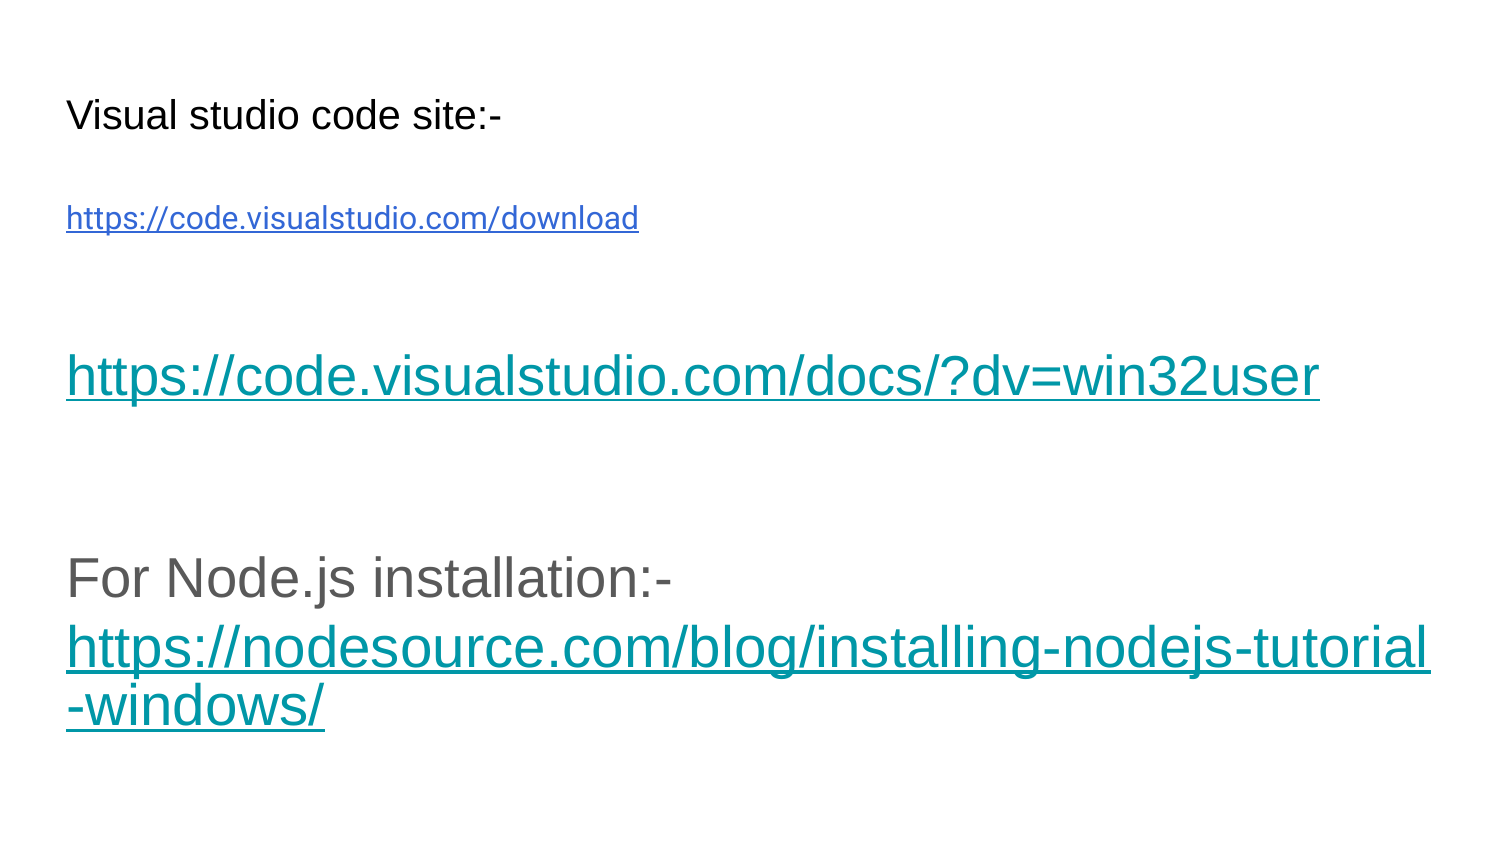

# Visual studio code site:-

https://code.visualstudio.com/download

https://code.visualstudio.com/docs/?dv=win32user

For Node.js installation:-
https://nodesource.com/blog/installing-nodejs-tutorial-windows/